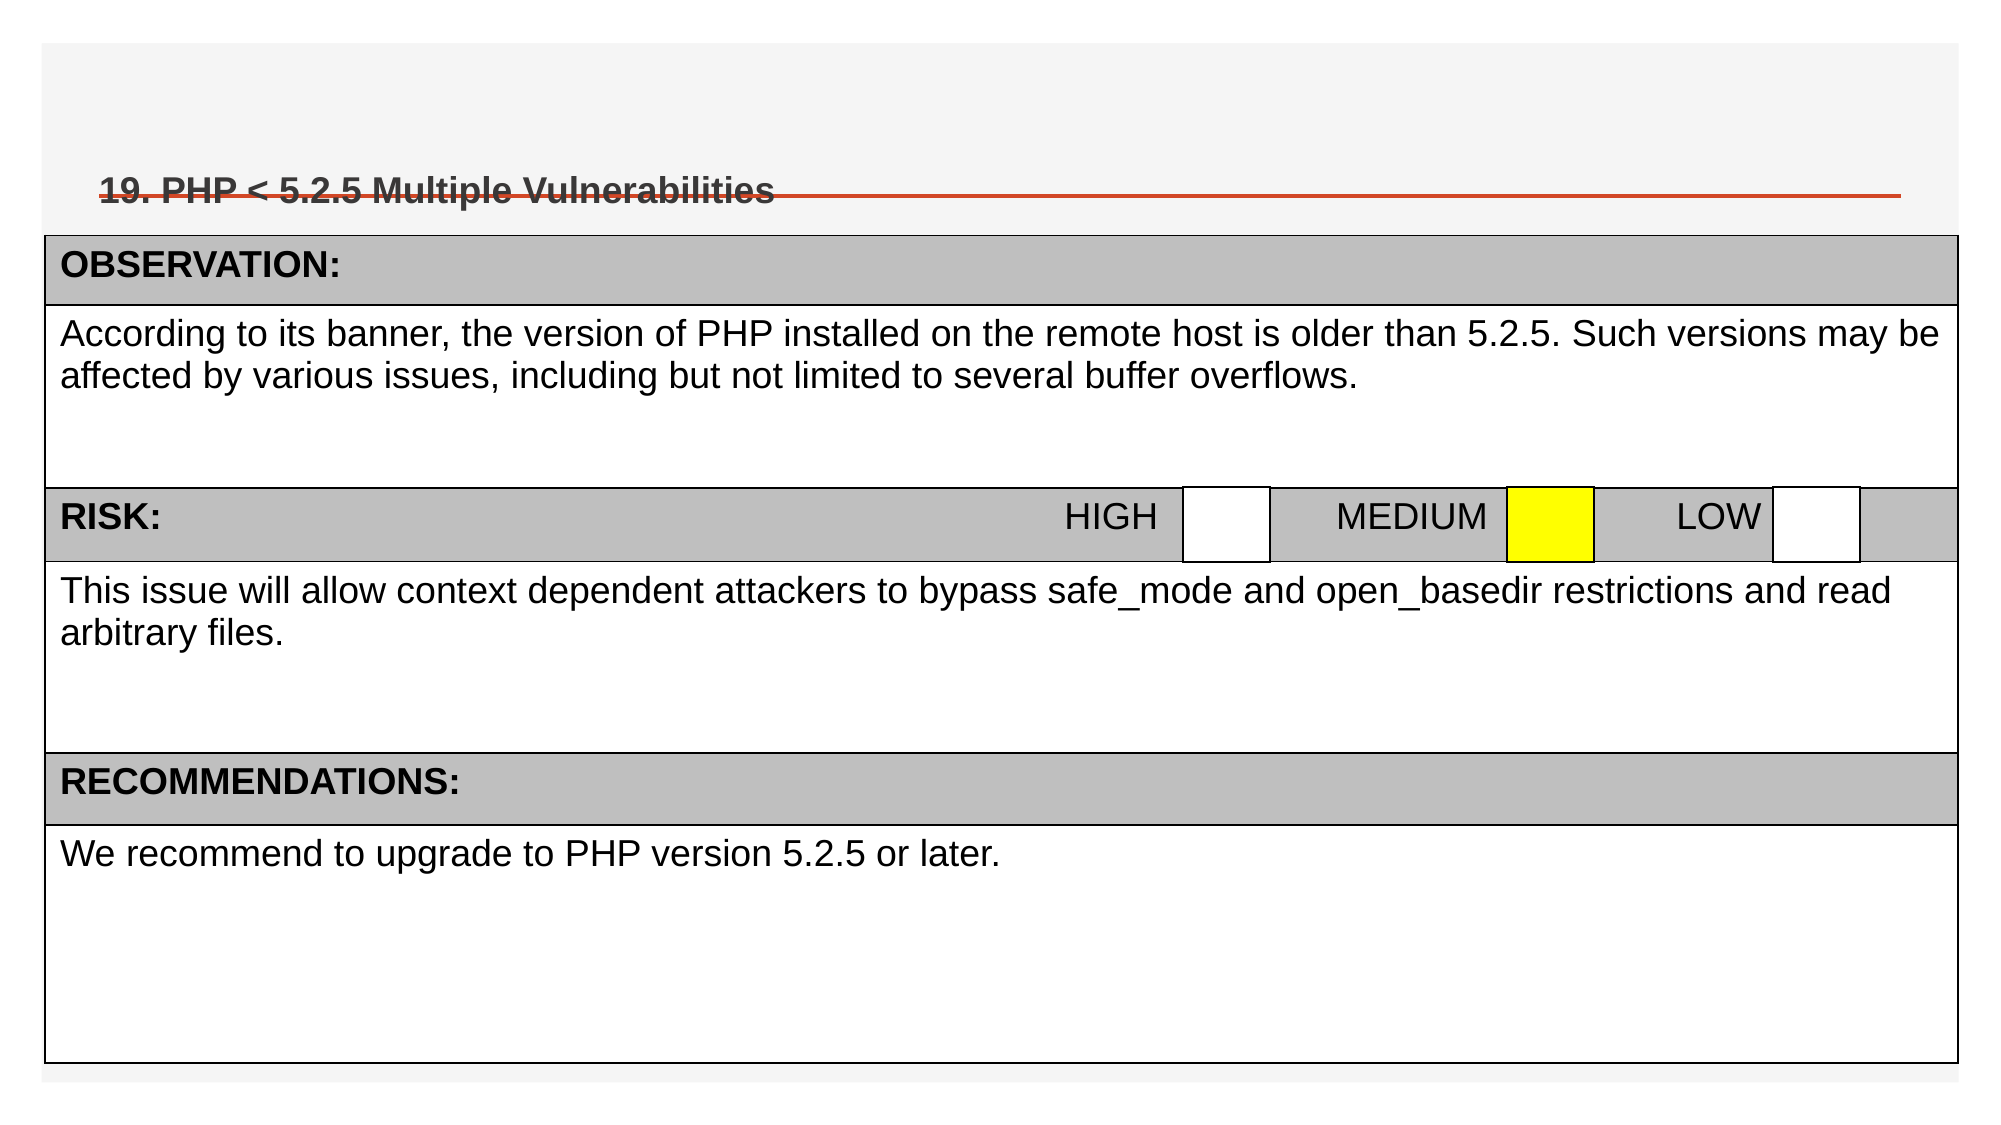

# 19. PHP < 5.2.5 Multiple Vulnerabilities
| OBSERVATION: |
| --- |
| According to its banner, the version of PHP installed on the remote host is older than 5.2.5. Such versions may be affected by various issues, including but not limited to several buffer overflows. |
| RISK: HIGH MEDIUM LOW |
| This issue will allow context dependent attackers to bypass safe\_mode and open\_basedir restrictions and read arbitrary files. |
| RECOMMENDATIONS: |
| We recommend to upgrade to PHP version 5.2.5 or later. |